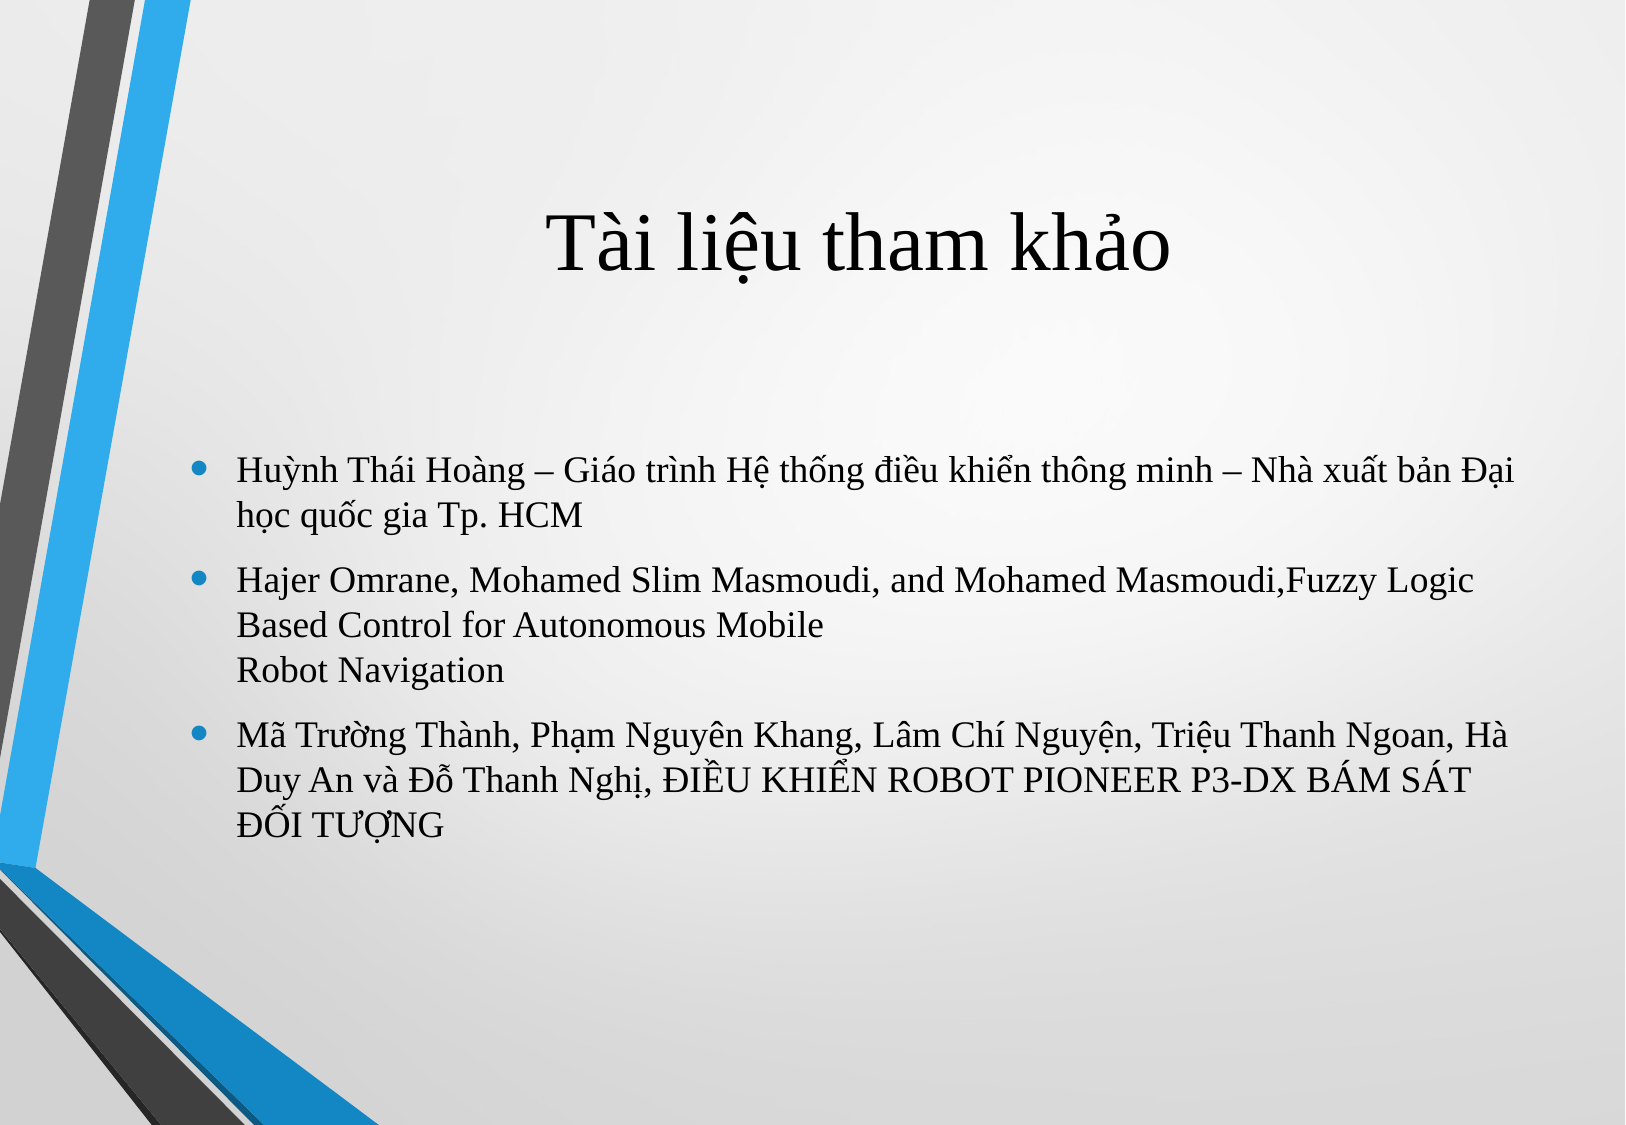

# Tài liệu tham khảo
Huỳnh Thái Hoàng – Giáo trình Hệ thống điều khiển thông minh – Nhà xuất bản Đại học quốc gia Tp. HCM
Hajer Omrane, Mohamed Slim Masmoudi, and Mohamed Masmoudi,Fuzzy Logic Based Control for Autonomous Mobile
Robot Navigation
Mã Trường Thành, Phạm Nguyên Khang, Lâm Chí Nguyện, Triệu Thanh Ngoan, Hà Duy An và Đỗ Thanh Nghị, ĐIỀU KHIỂN ROBOT PIONEER P3-DX BÁM SÁT ĐỐI TƯỢNG